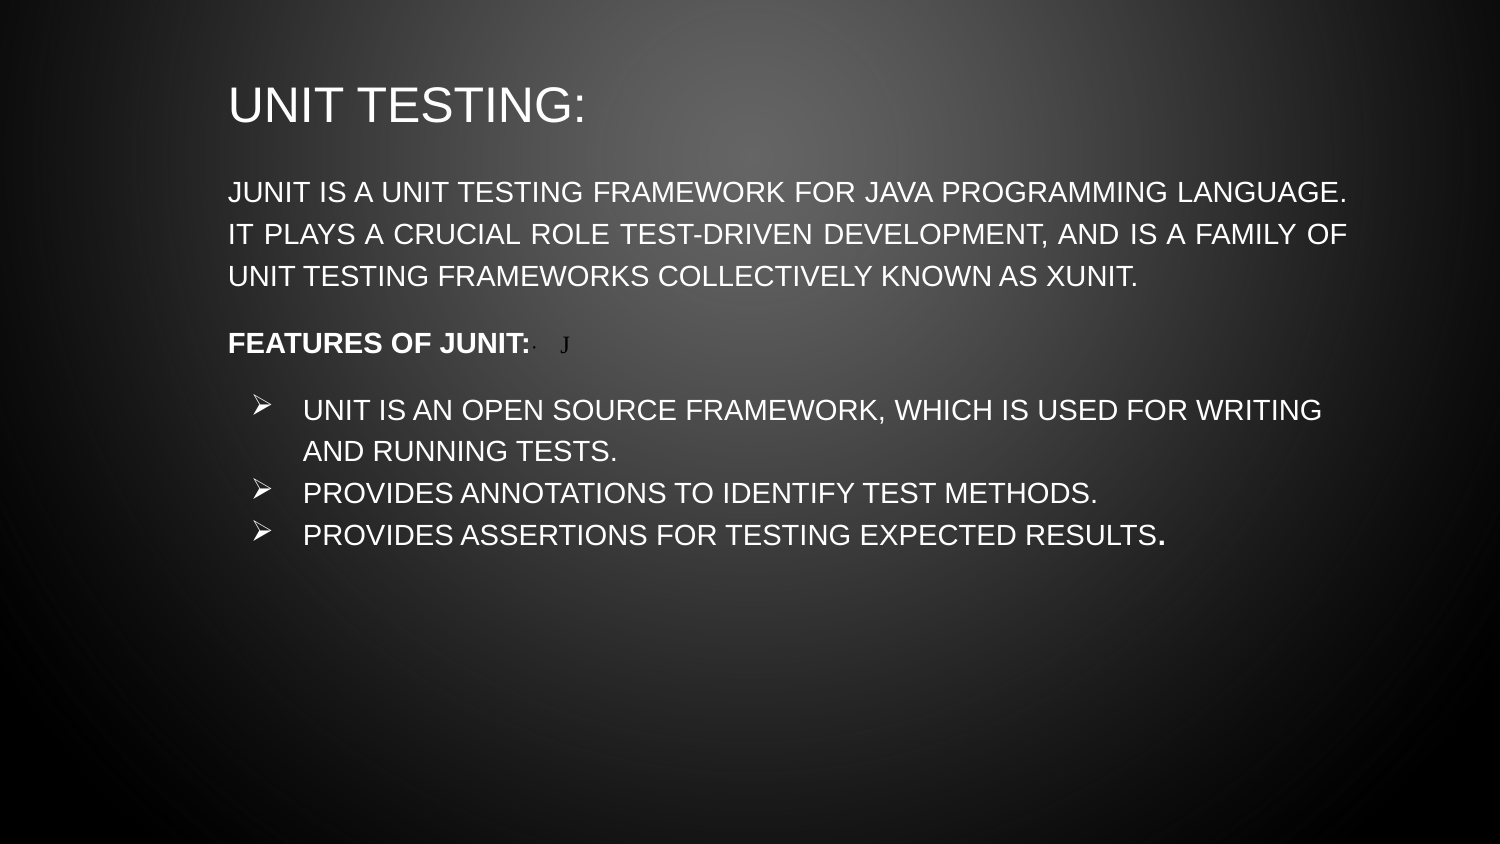

# Unit Testing:
JUnit is a unit testing framework for Java programming language. It plays a crucial role test-driven development, and is a family of unit testing frameworks collectively known as xUnit.
Features of JUnit:·      J
Unit is an open source framework, which is used for writing and running tests.
Provides annotations to identify test methods.
Provides assertions for testing expected results.